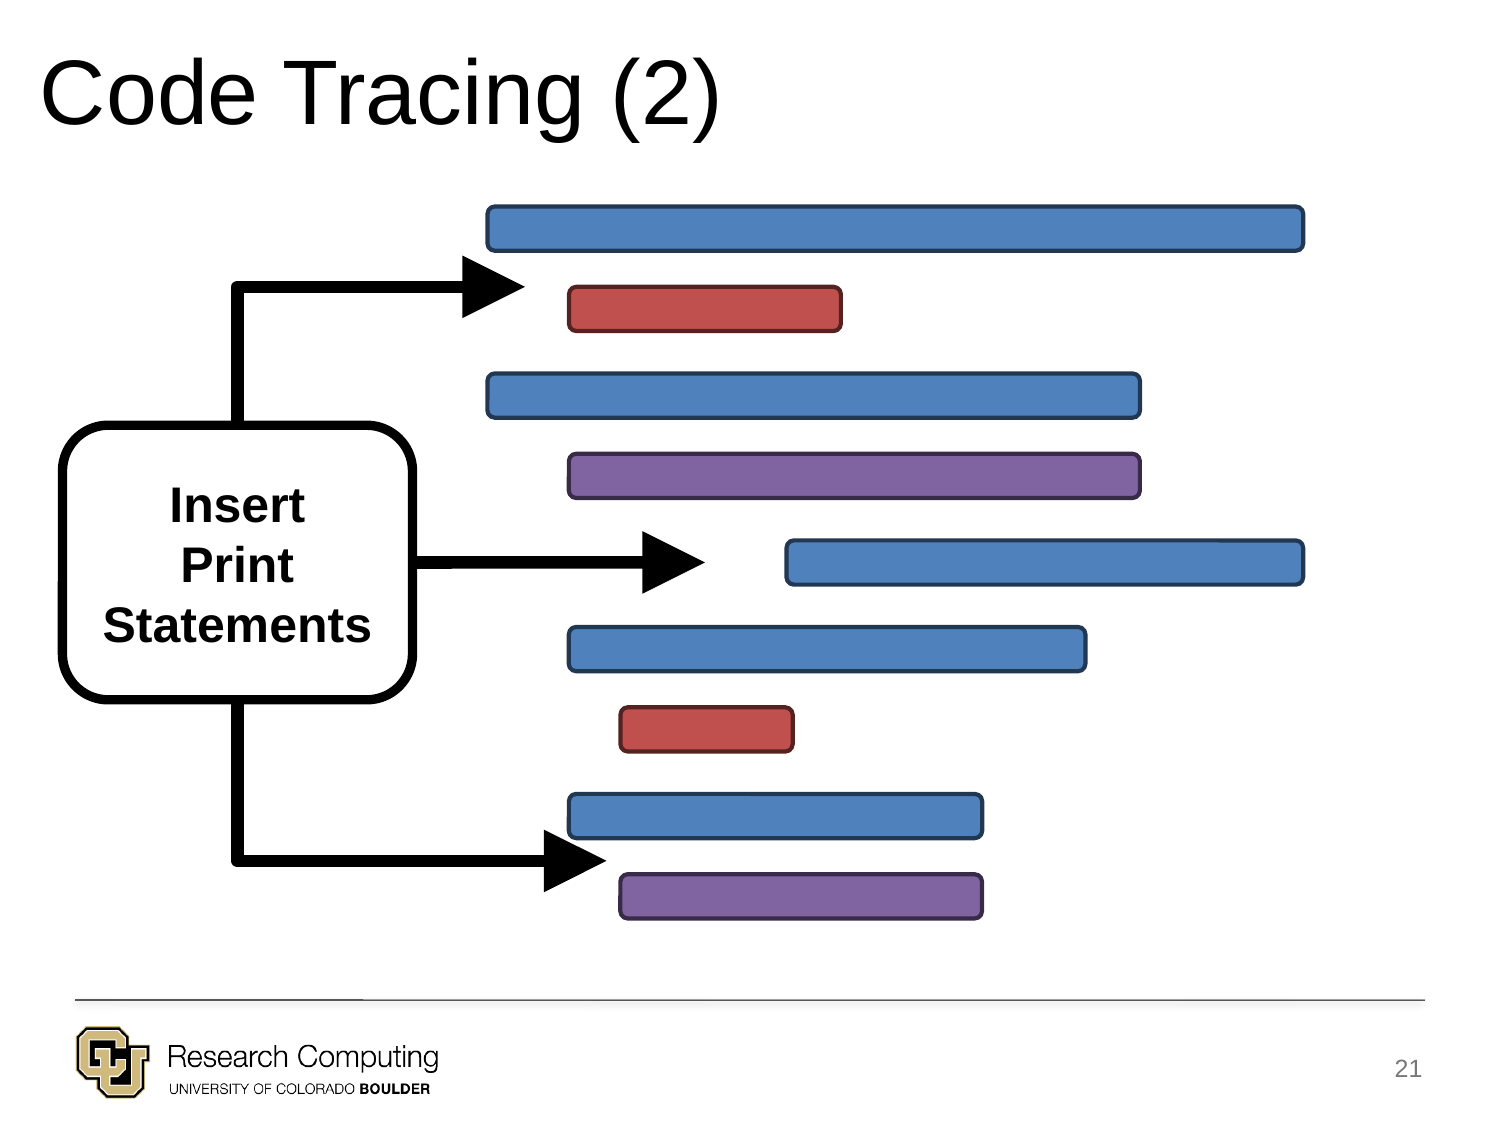

Code Tracing (2)

Insert
Print Statements
21